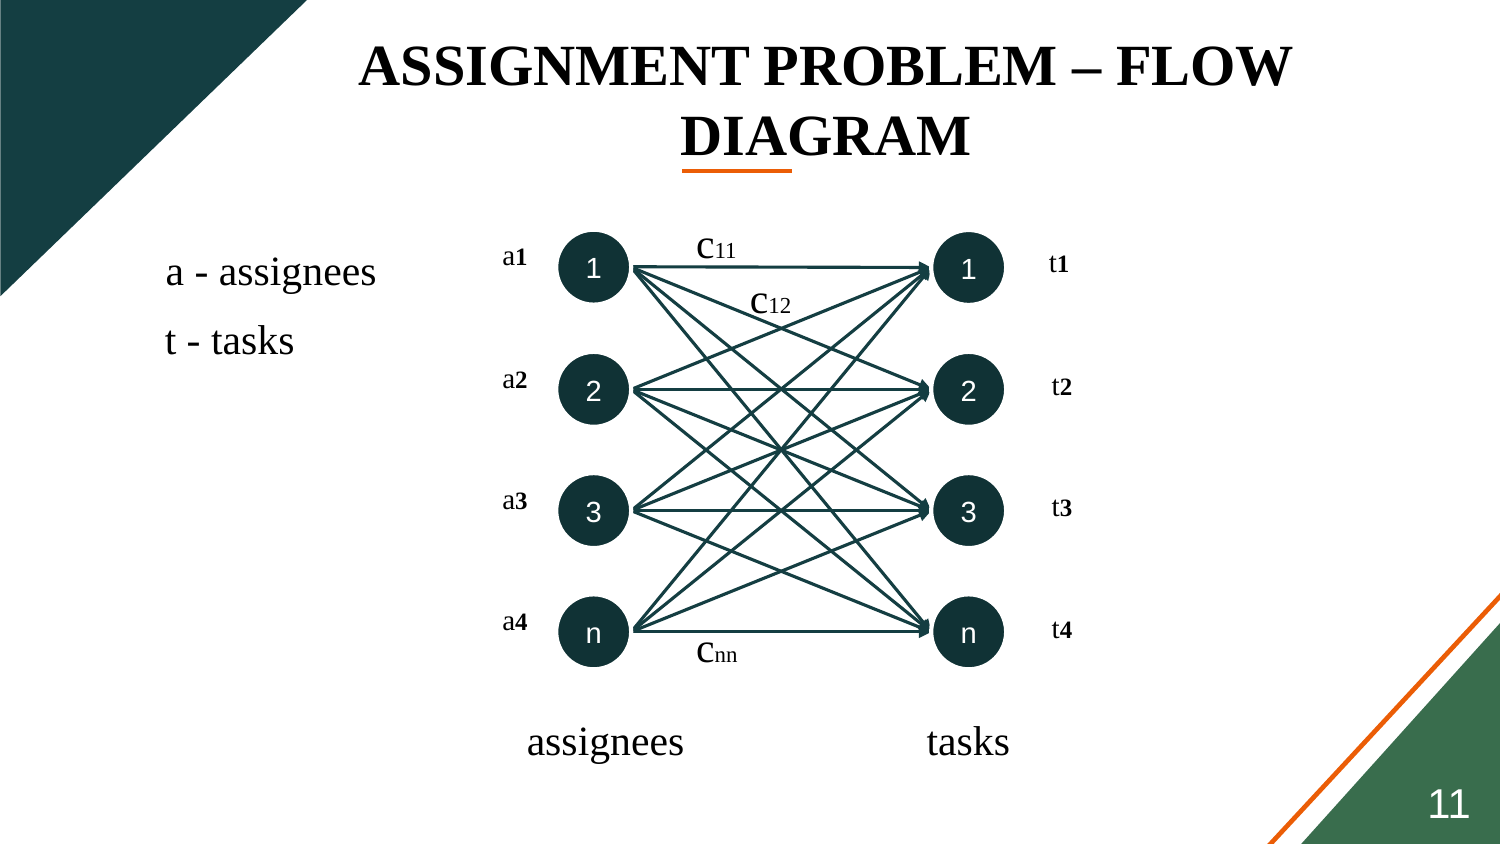

# ASSIGNMENT PROBLEM – FLOW DIAGRAM
c11
a1
1
1
a - assignees
  t1
c12
t - tasks
a2
2
2
  t2
a3
3
3
  t3
a4
n
n
  t4
cnn
assignees
tasks
11